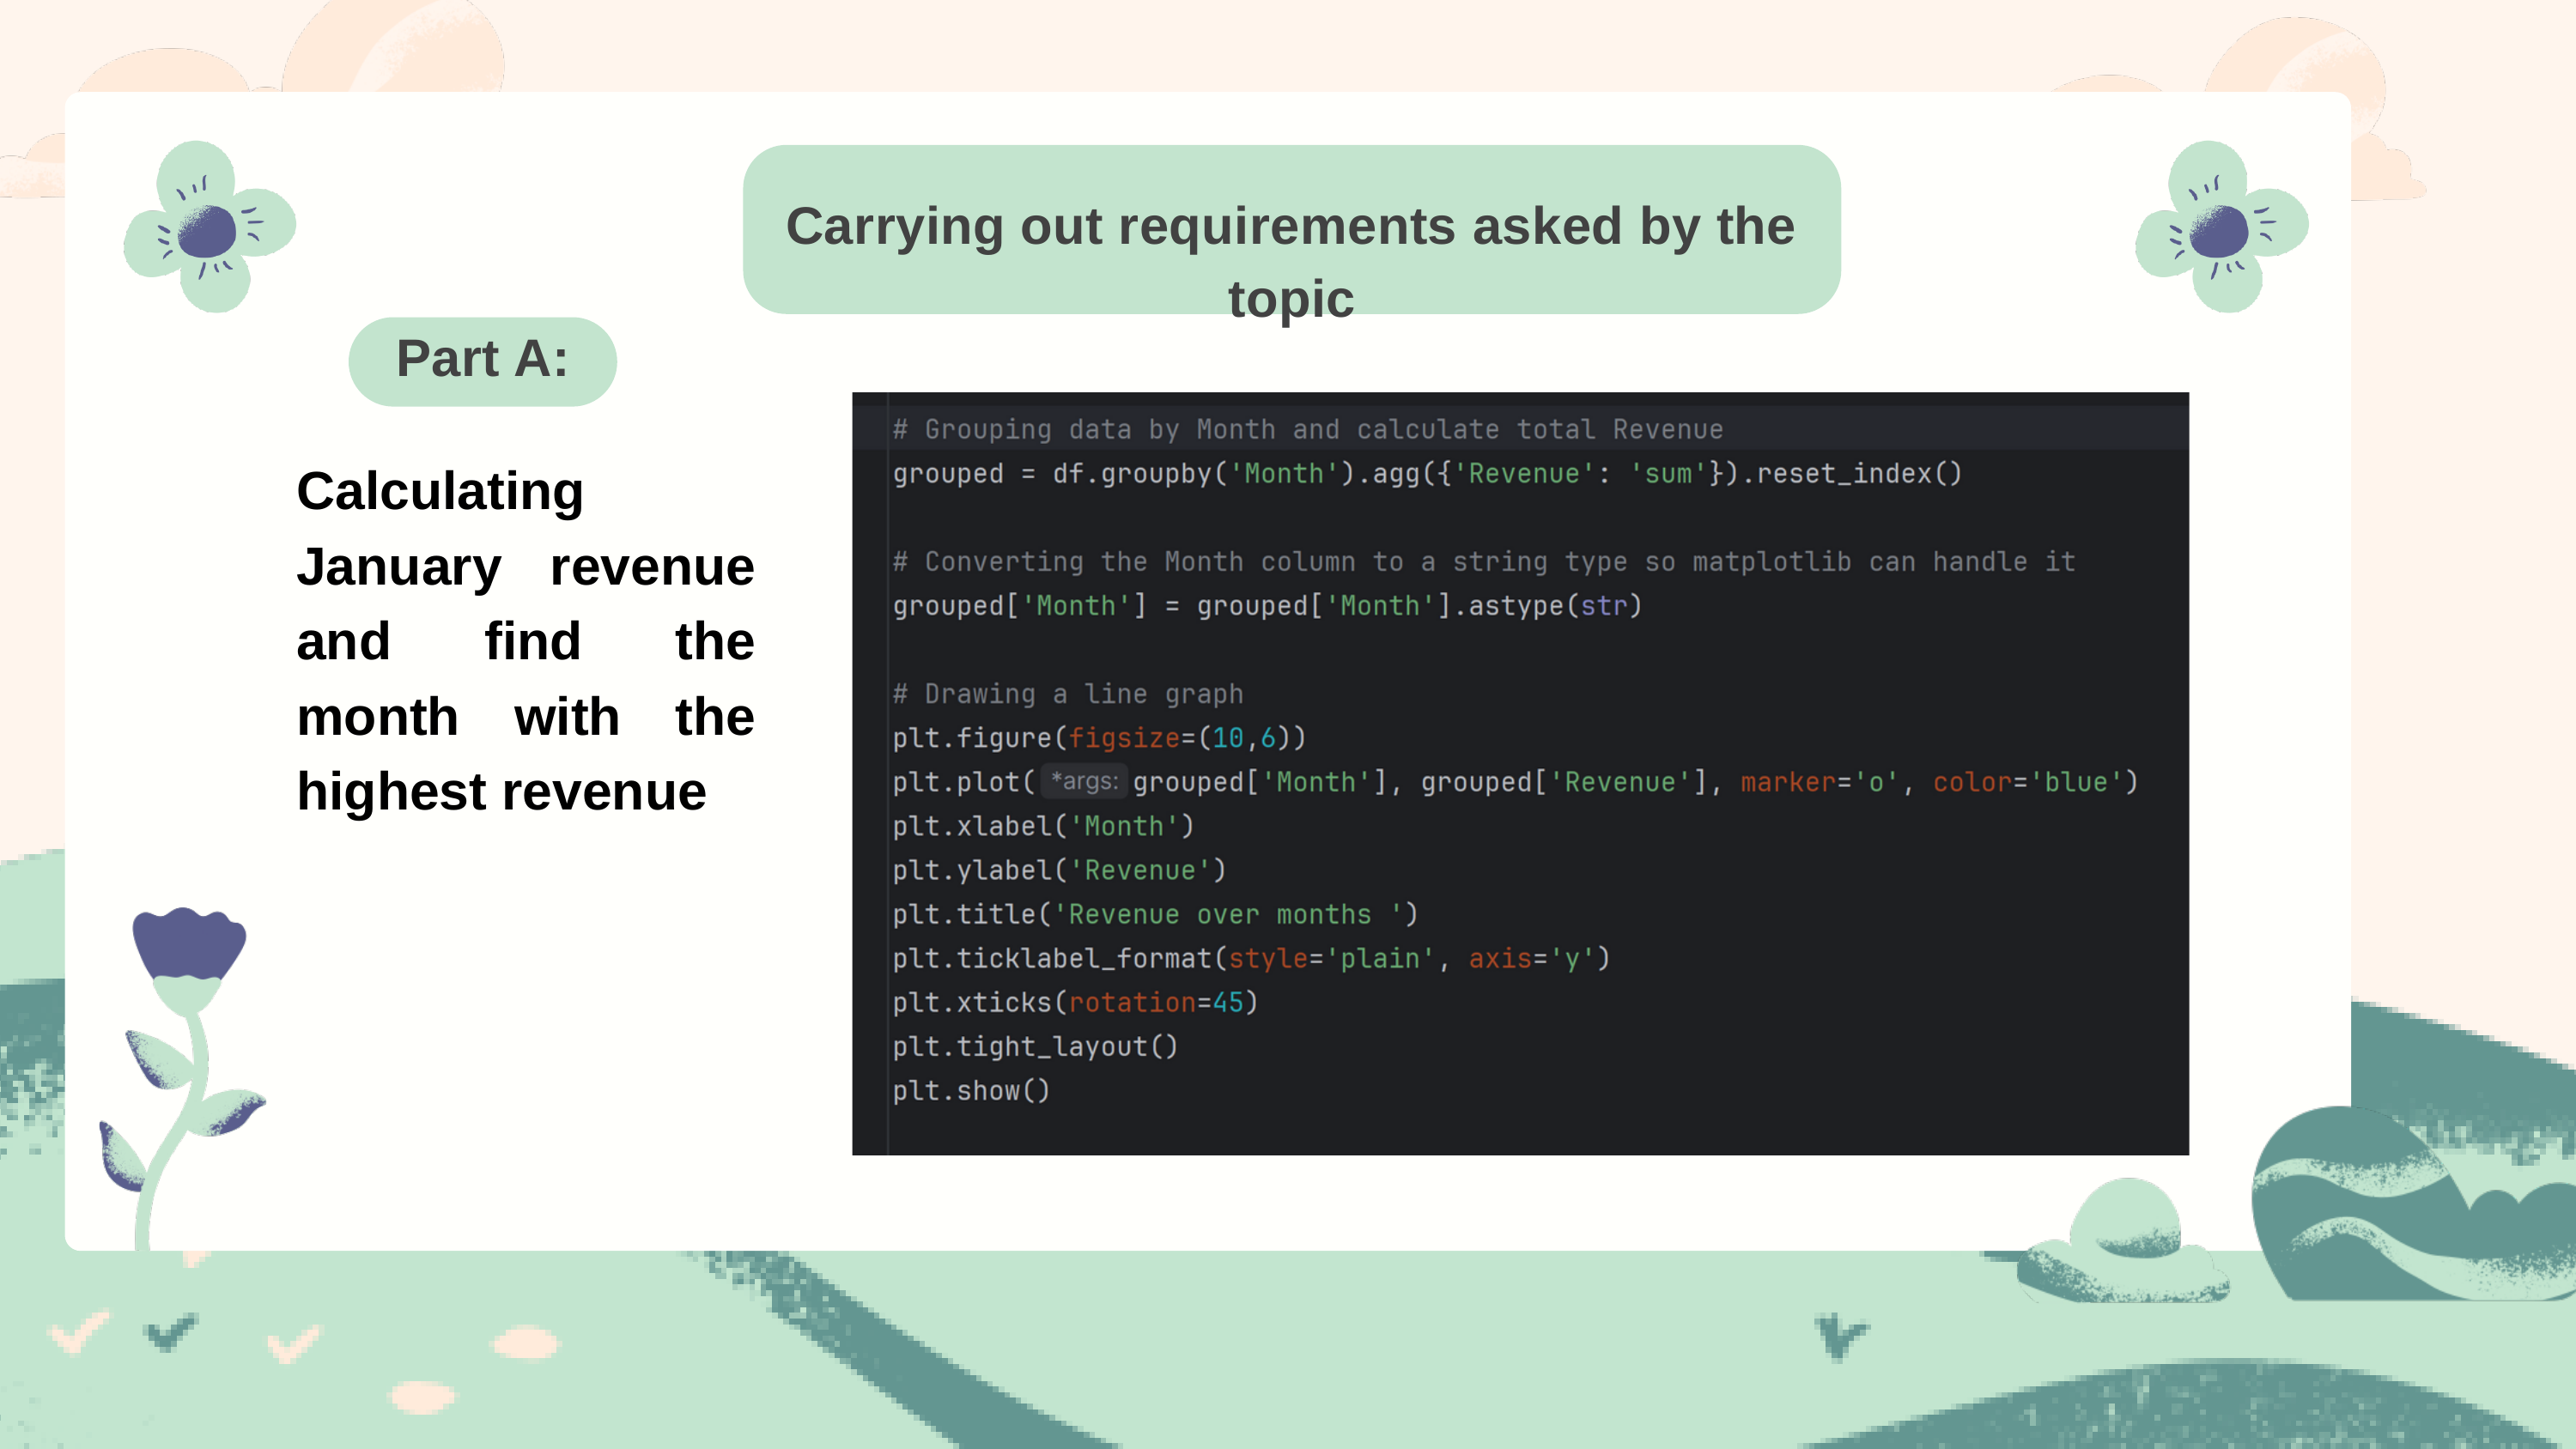

Carrying out requirements asked by the topic
Part A:

Calculating January revenue and find the month with the highest revenue